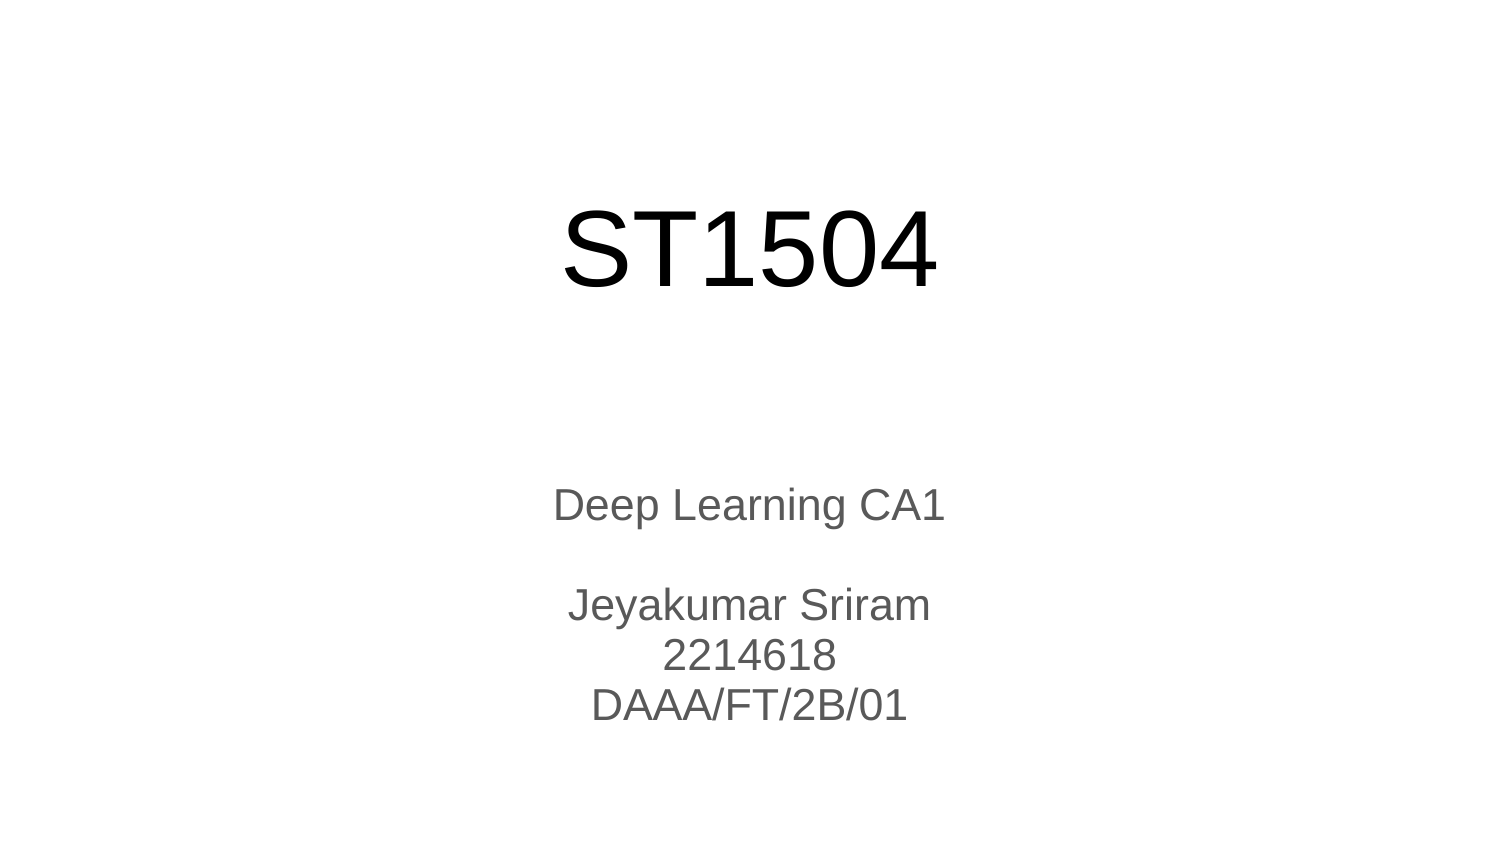

# ST1504
Deep Learning CA1

Jeyakumar Sriram
2214618
DAAA/FT/2B/01